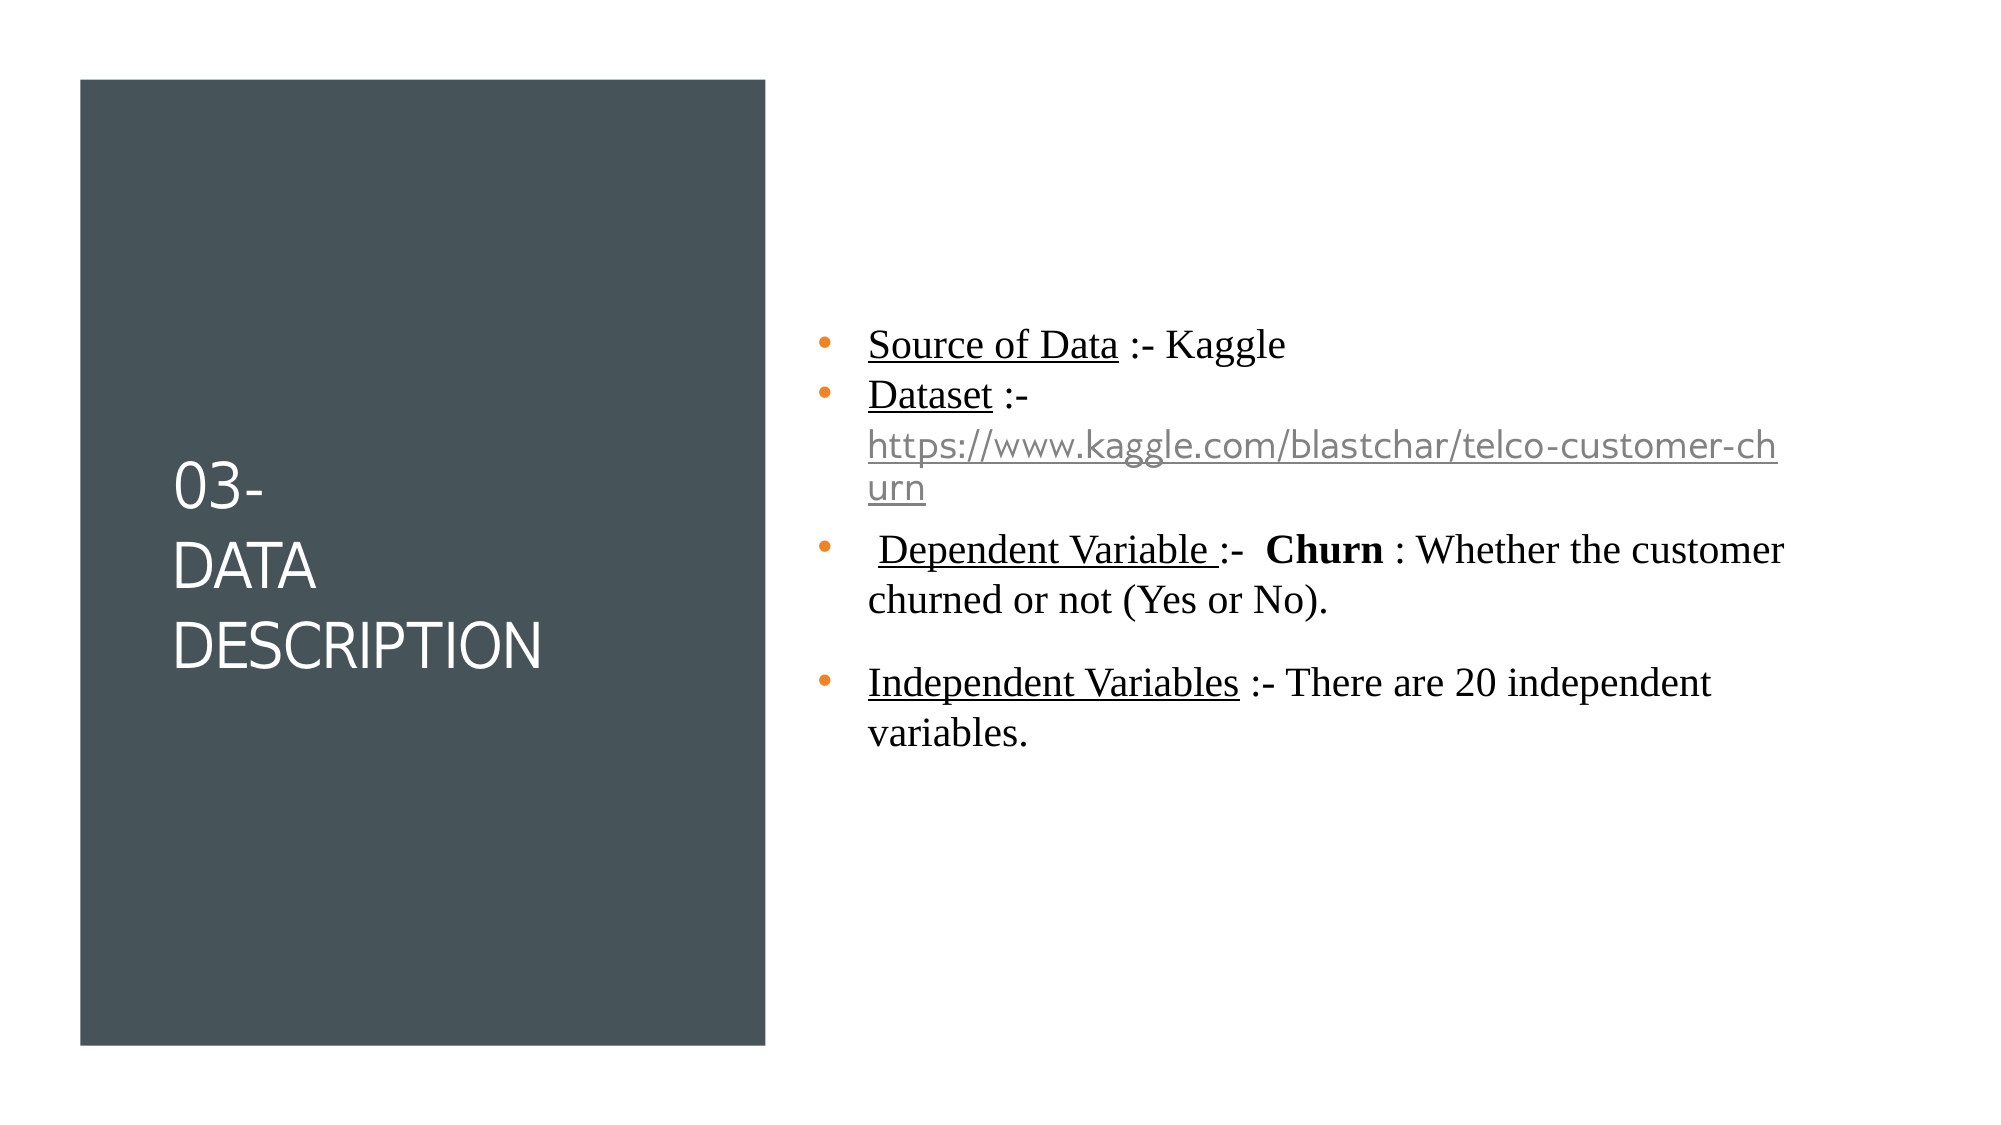

# 03- DATA DESCRIPTION
Source of Data :- Kaggle
Dataset :-https://www.kaggle.com/blastchar/telco-customer-churn
 Dependent Variable :-  Churn : Whether the customer churned or not (Yes or No).
Independent Variables :- There are 20 independent variables.